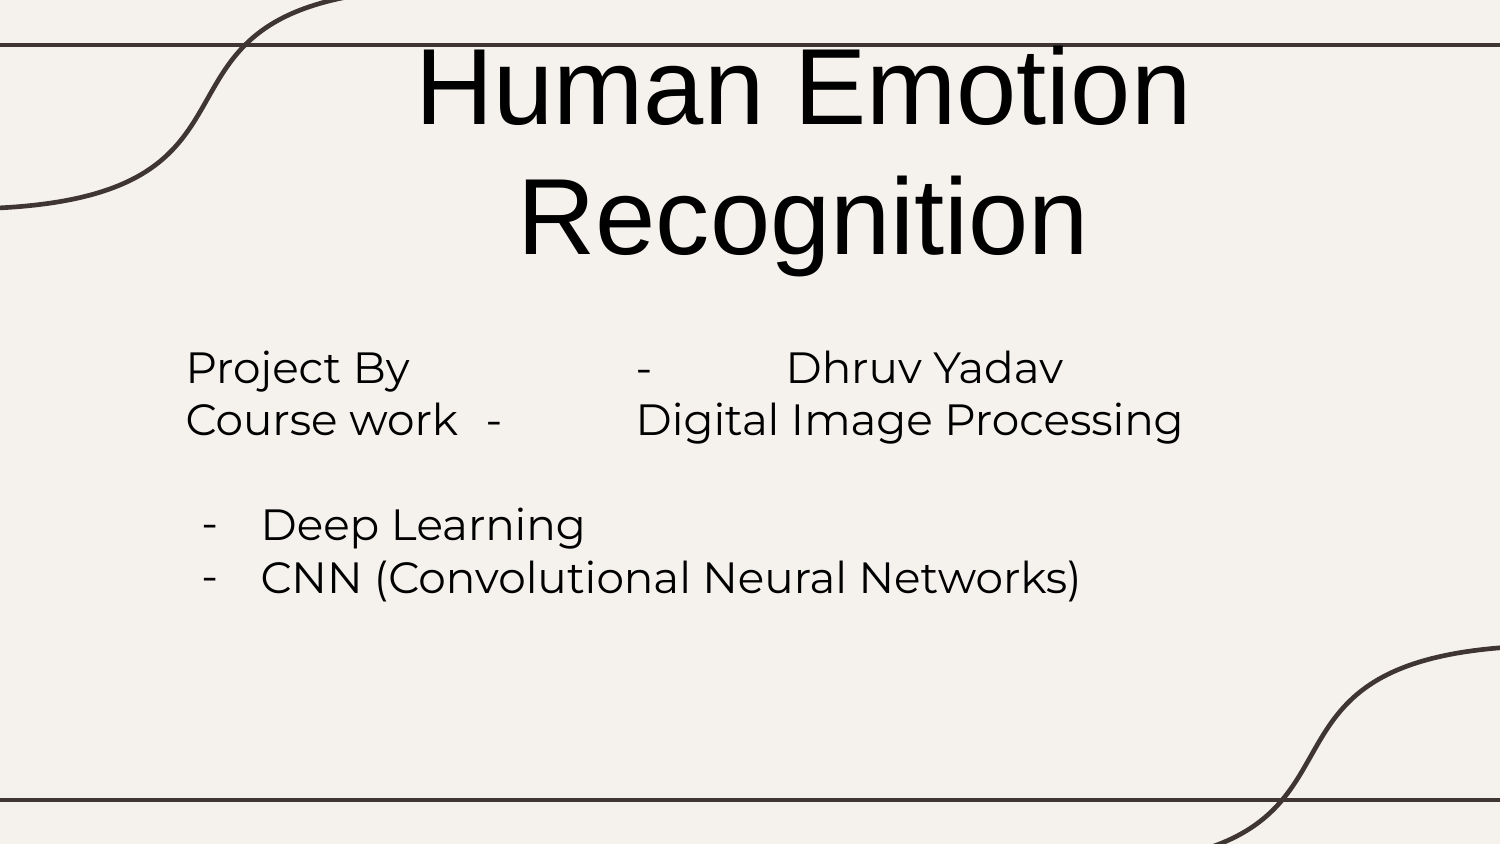

# Human Emotion Recognition
Project By		-	Dhruv Yadav
Course work	-	Digital Image Processing

Deep Learning
CNN (Convolutional Neural Networks)